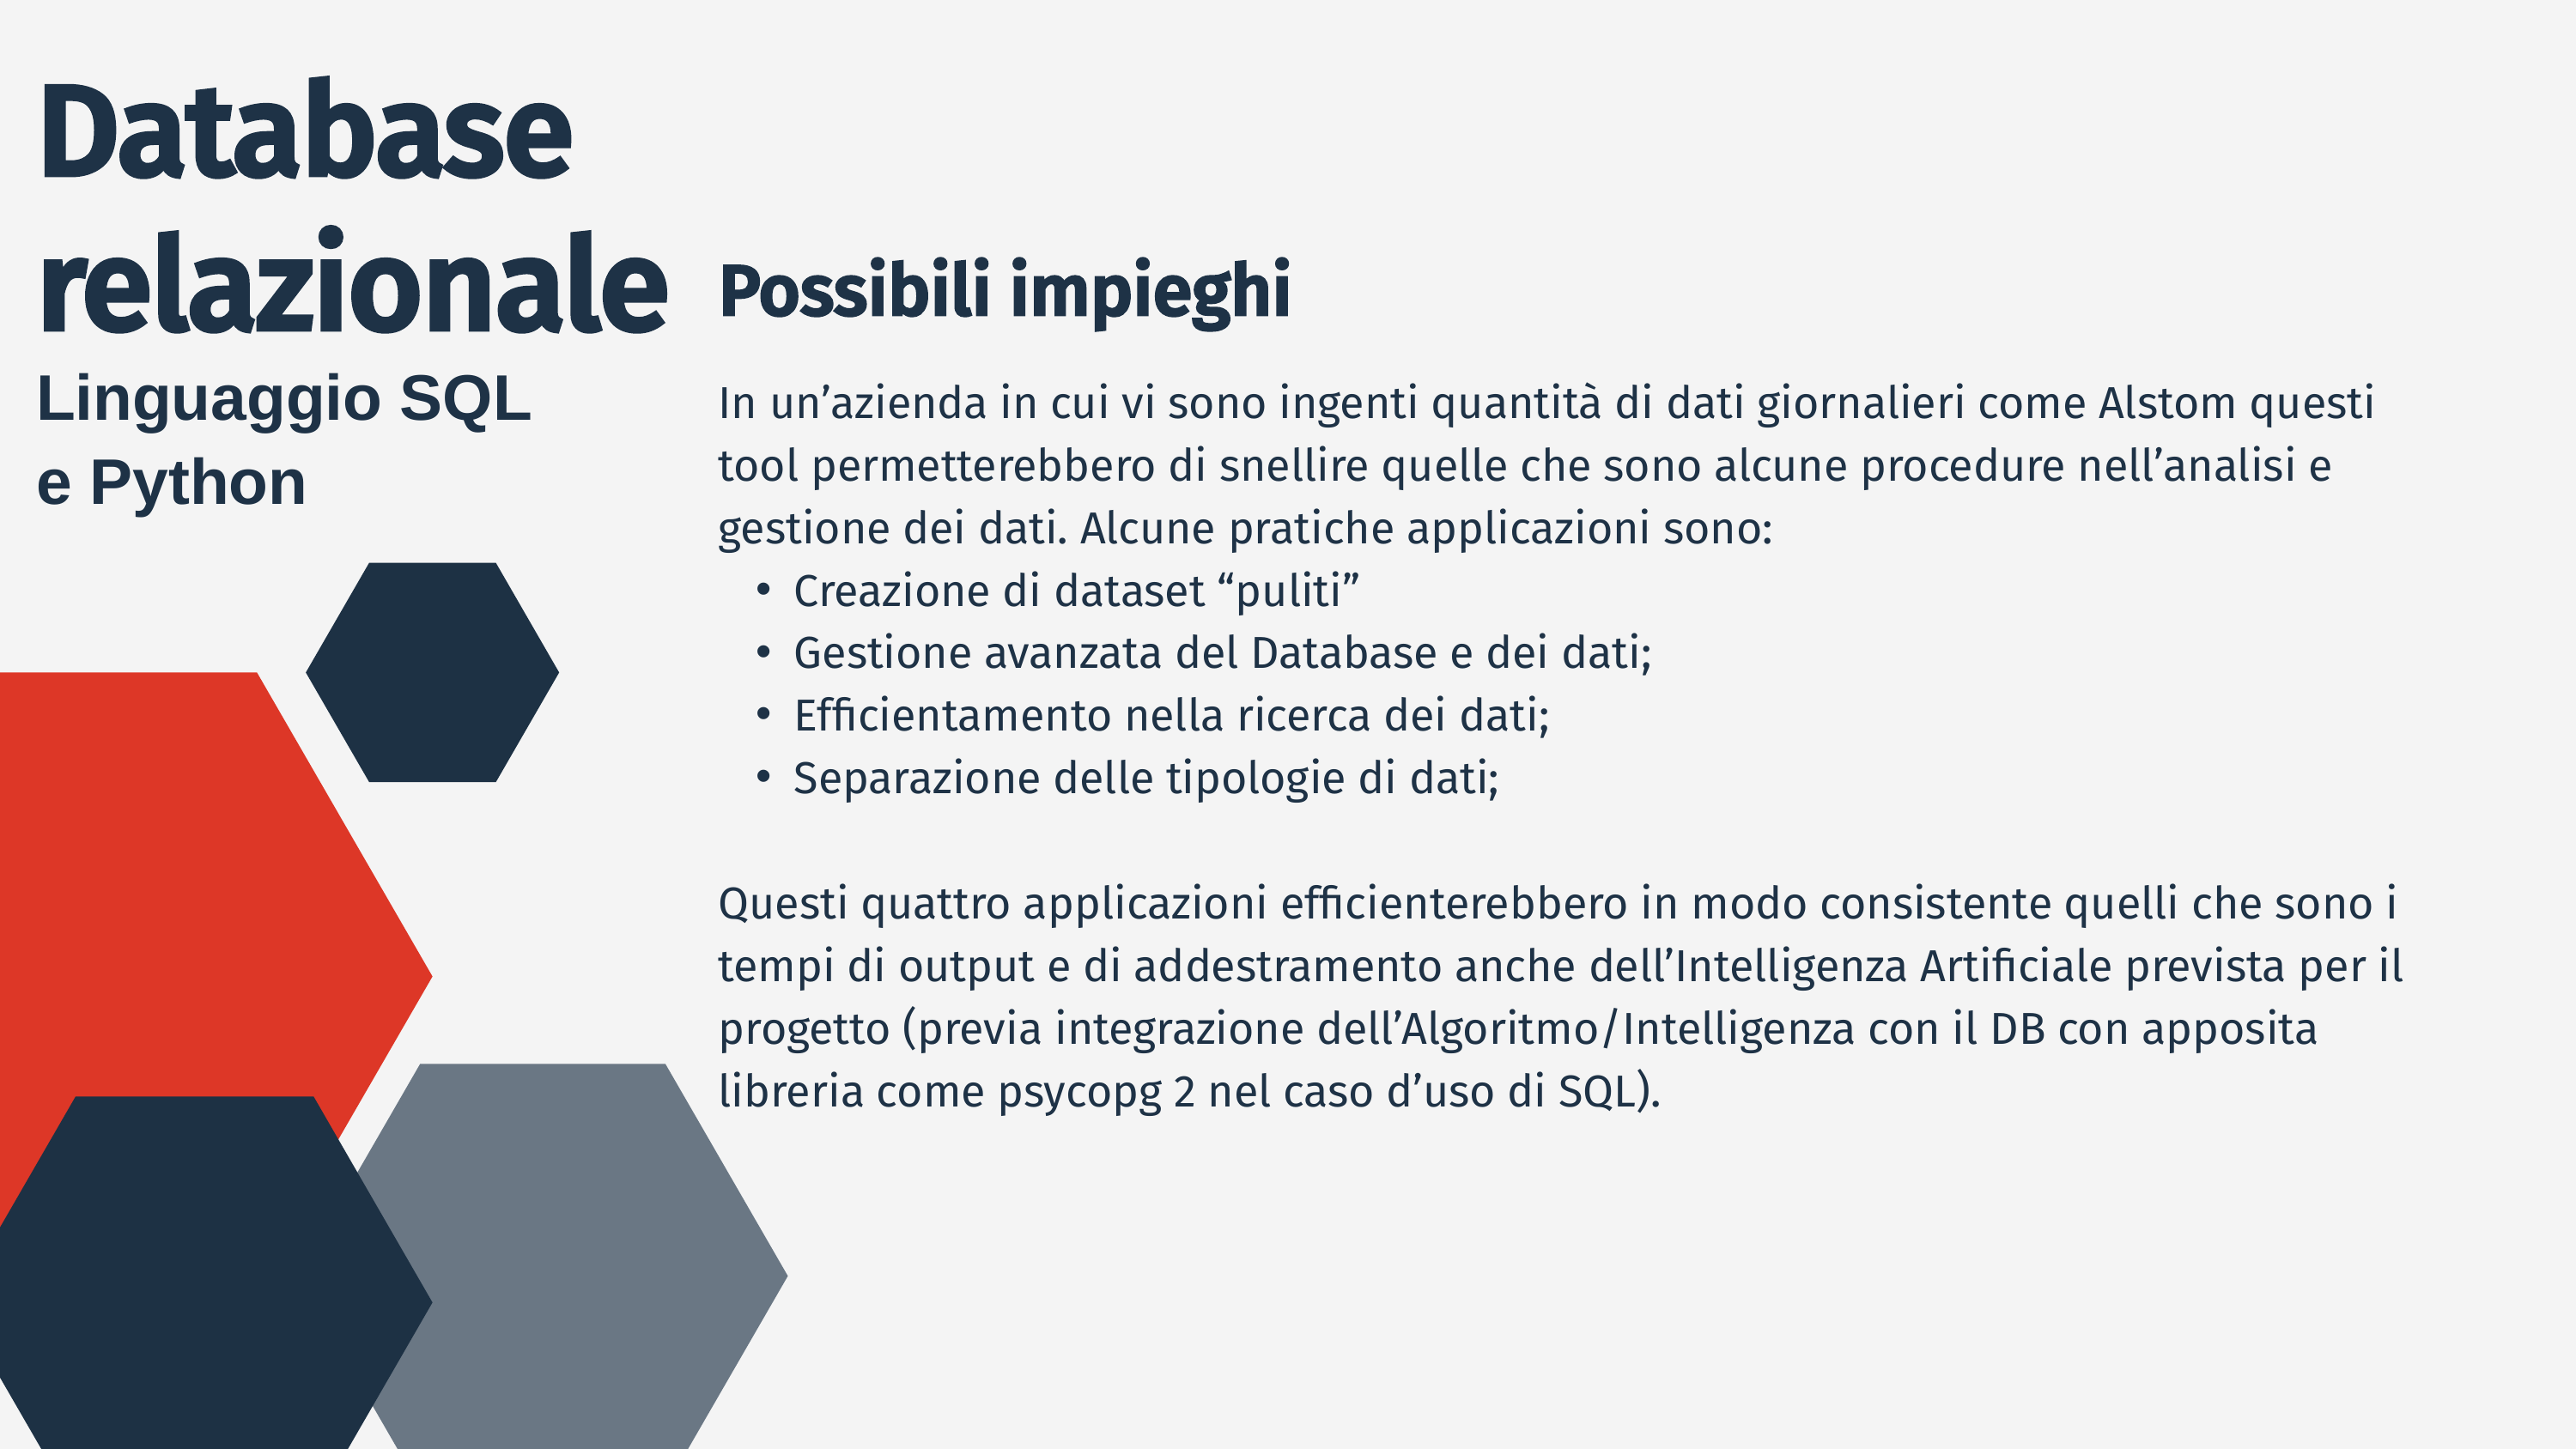

Database relazionale
Possibili impieghi
In un’azienda in cui vi sono ingenti quantità di dati giornalieri come Alstom questi tool permetterebbero di snellire quelle che sono alcune procedure nell’analisi e gestione dei dati. Alcune pratiche applicazioni sono:
Creazione di dataset “puliti”
Gestione avanzata del Database e dei dati;
Efficientamento nella ricerca dei dati;
Separazione delle tipologie di dati;

Questi quattro applicazioni efficienterebbero in modo consistente quelli che sono i tempi di output e di addestramento anche dell’Intelligenza Artificiale prevista per il progetto (previa integrazione dell’Algoritmo/Intelligenza con il DB con apposita libreria come psycopg 2 nel caso d’uso di SQL).
Linguaggio SQL e Python